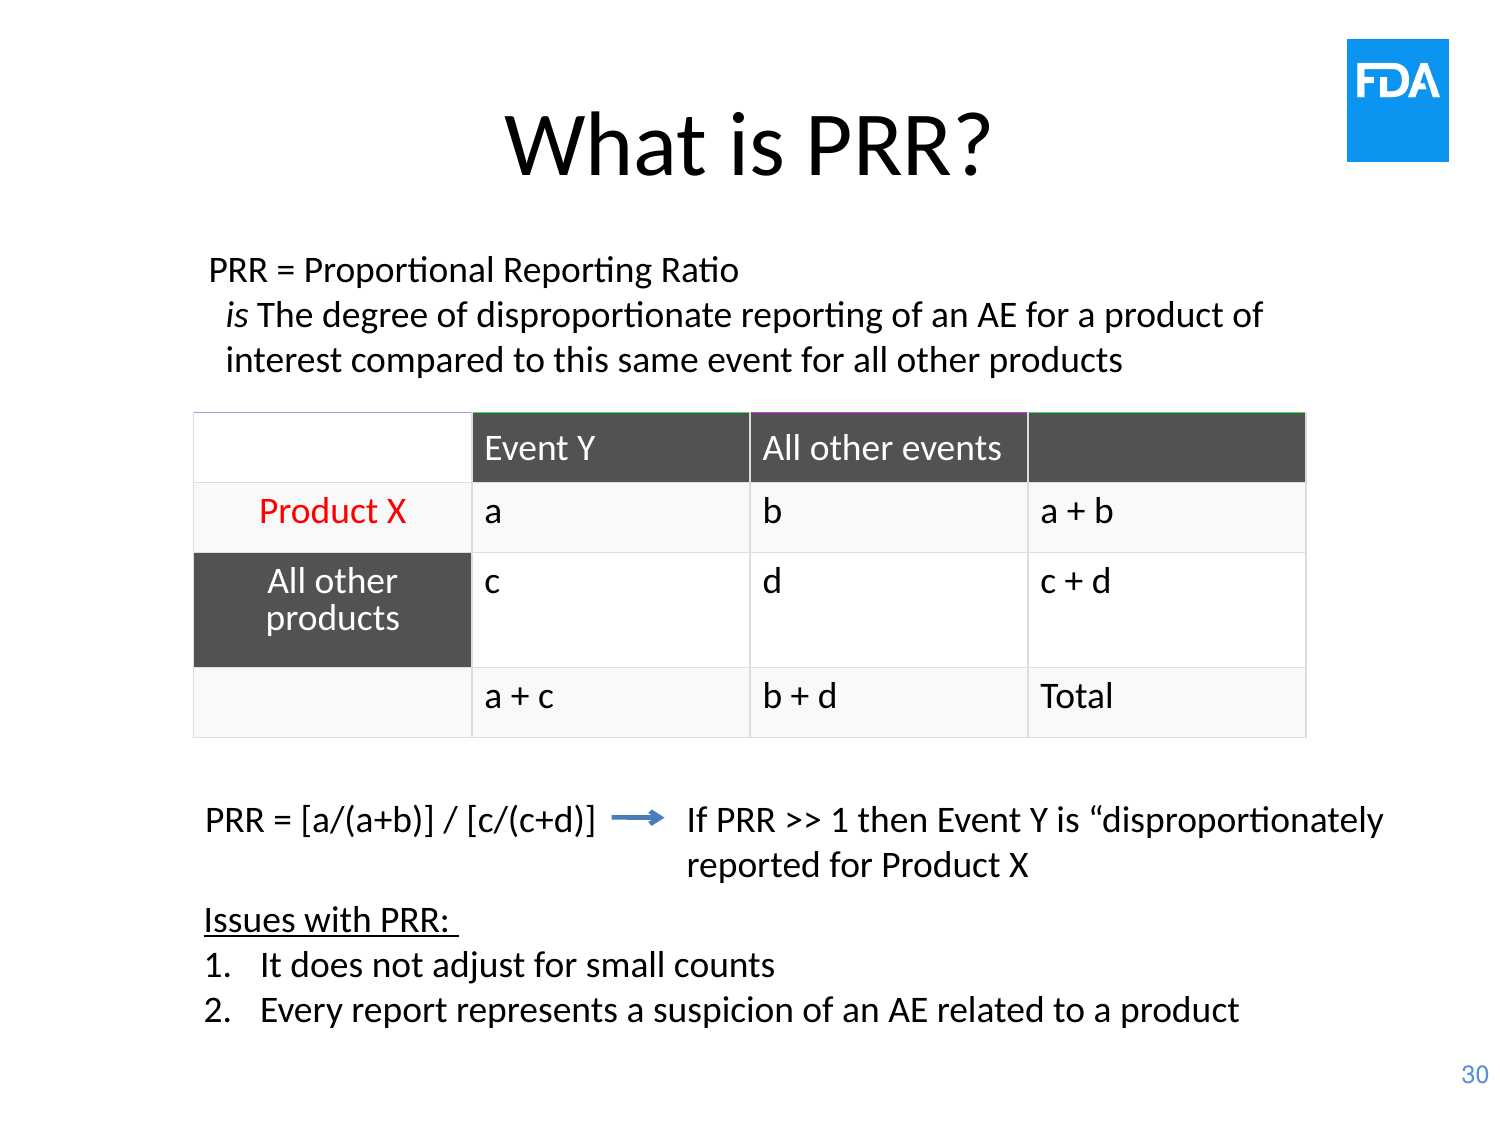

# What is PRR?
PRR = Proportional Reporting Ratio
  is The degree of disproportionate reporting of an AE for a product of
  interest compared to this same event for all other products
|  | Event Y | All other events |  |
| --- | --- | --- | --- |
| Product X | a | b | a + b |
| All other products | c | d | c + d |
|  | a + c | b + d | Total |
PRR = [a/(a+b)] / [c/(c+d)]
If PRR >> 1 then Event Y is “disproportionately
reported for Product X
Issues with PRR:
It does not adjust for small counts
Every report represents a suspicion of an AE related to a product